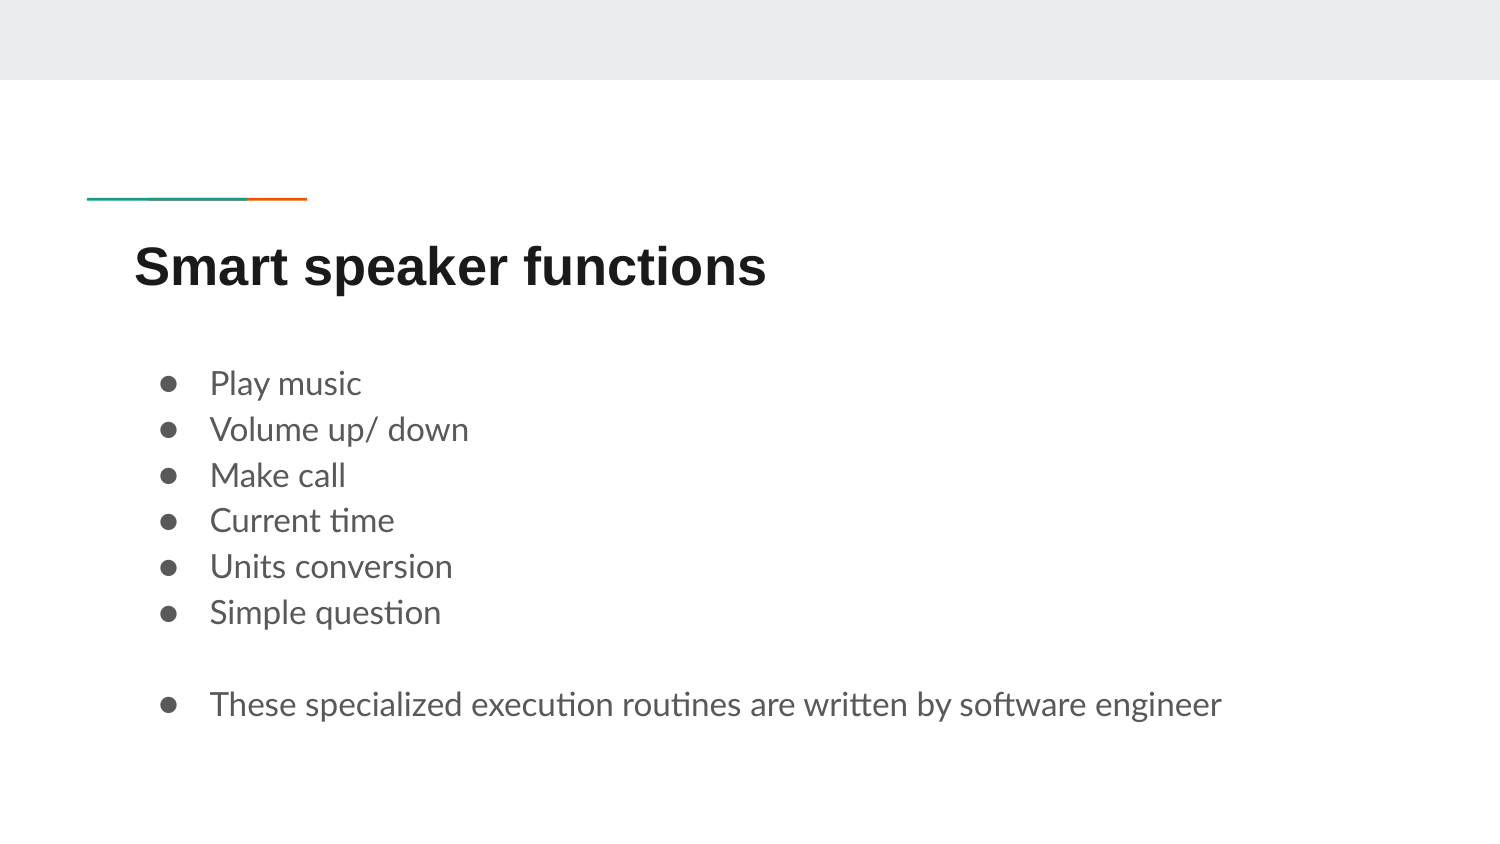

# Smart speaker functions
Play music
Volume up/ down
Make call
Current time
Units conversion
Simple question

These specialized execution routines are written by software engineer